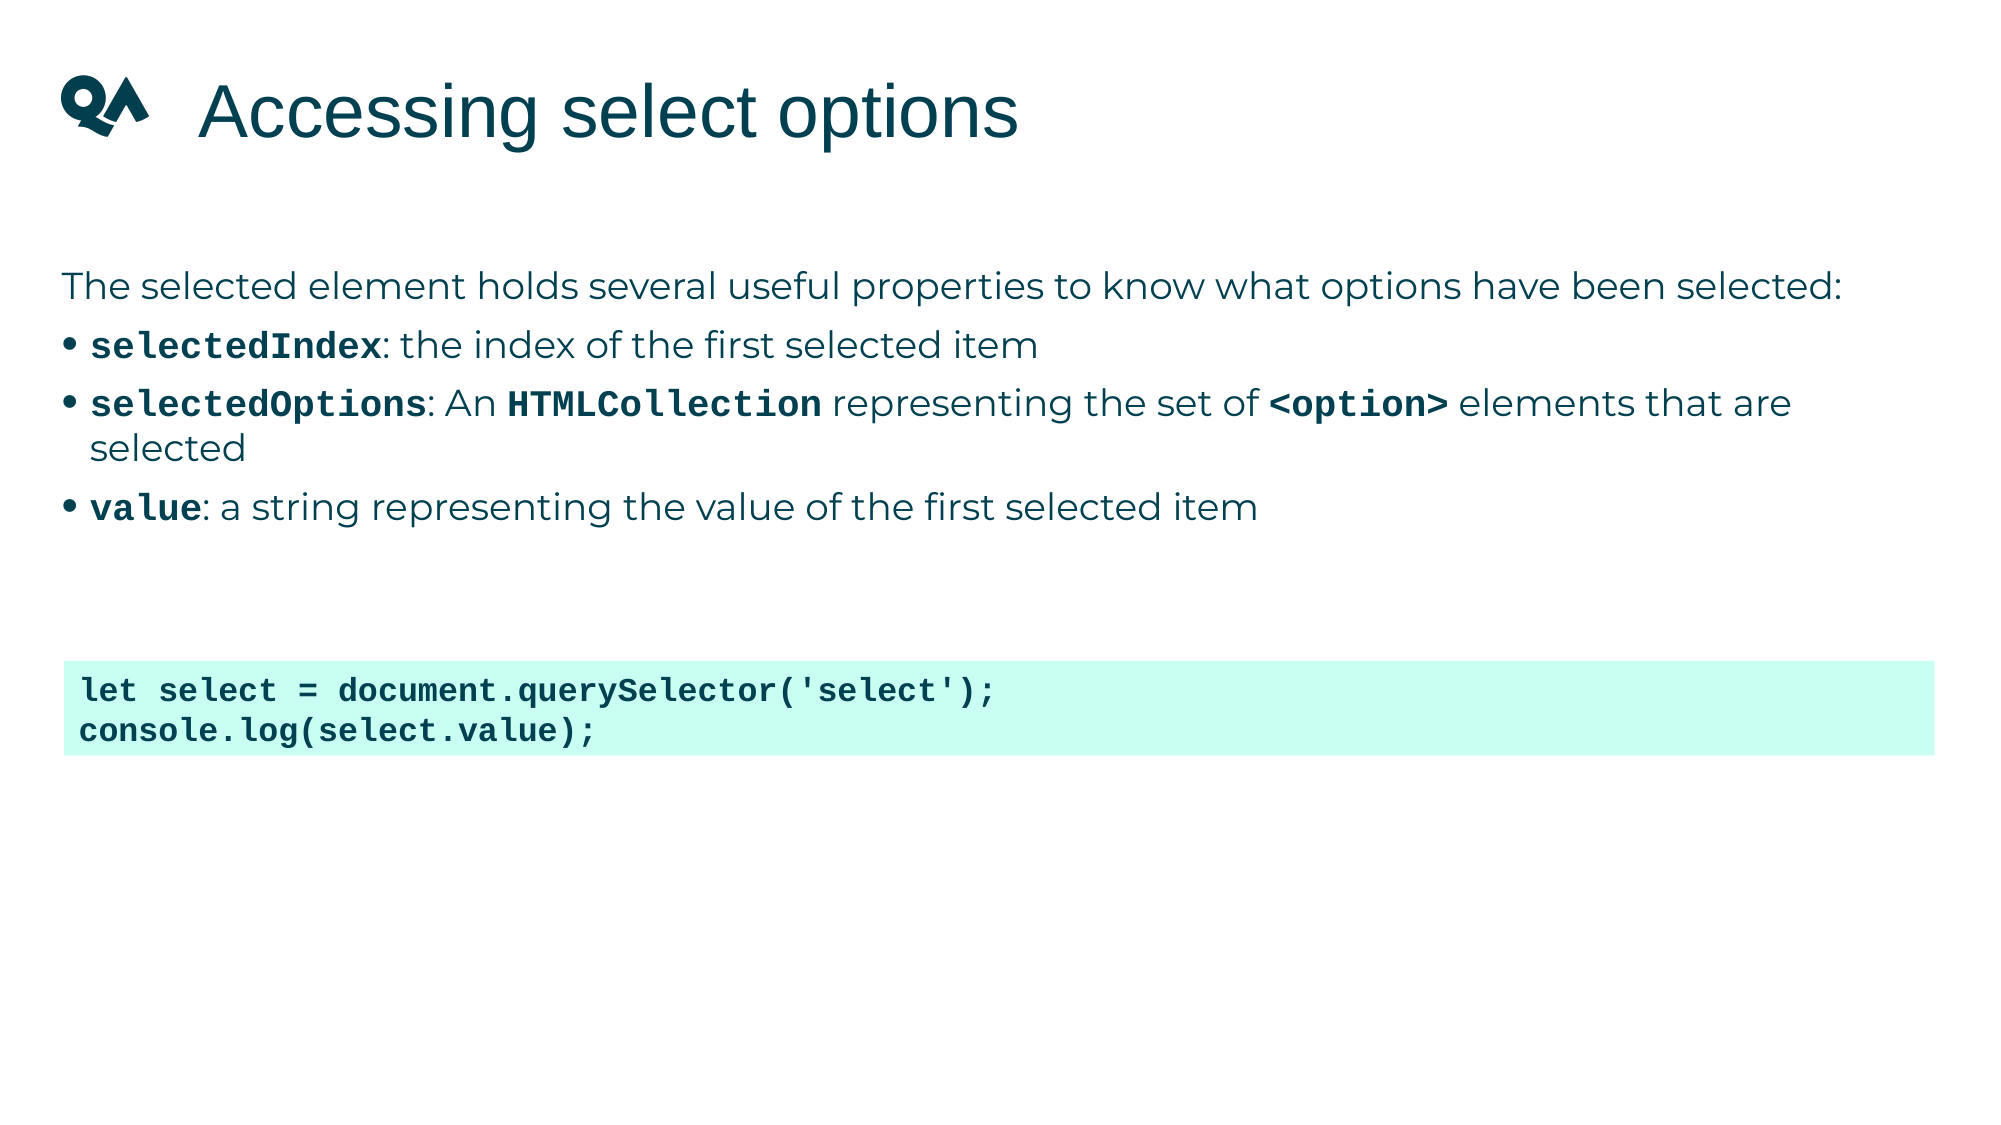

Accessing select options

The selected element holds several useful properties to know what options have been selected:
selectedIndex: the index of the first selected item
selectedOptions: An HTMLCollection representing the set of <option> elements that are selected
value: a string representing the value of the first selected item
let select = document.querySelector('select');
console.log(select.value);